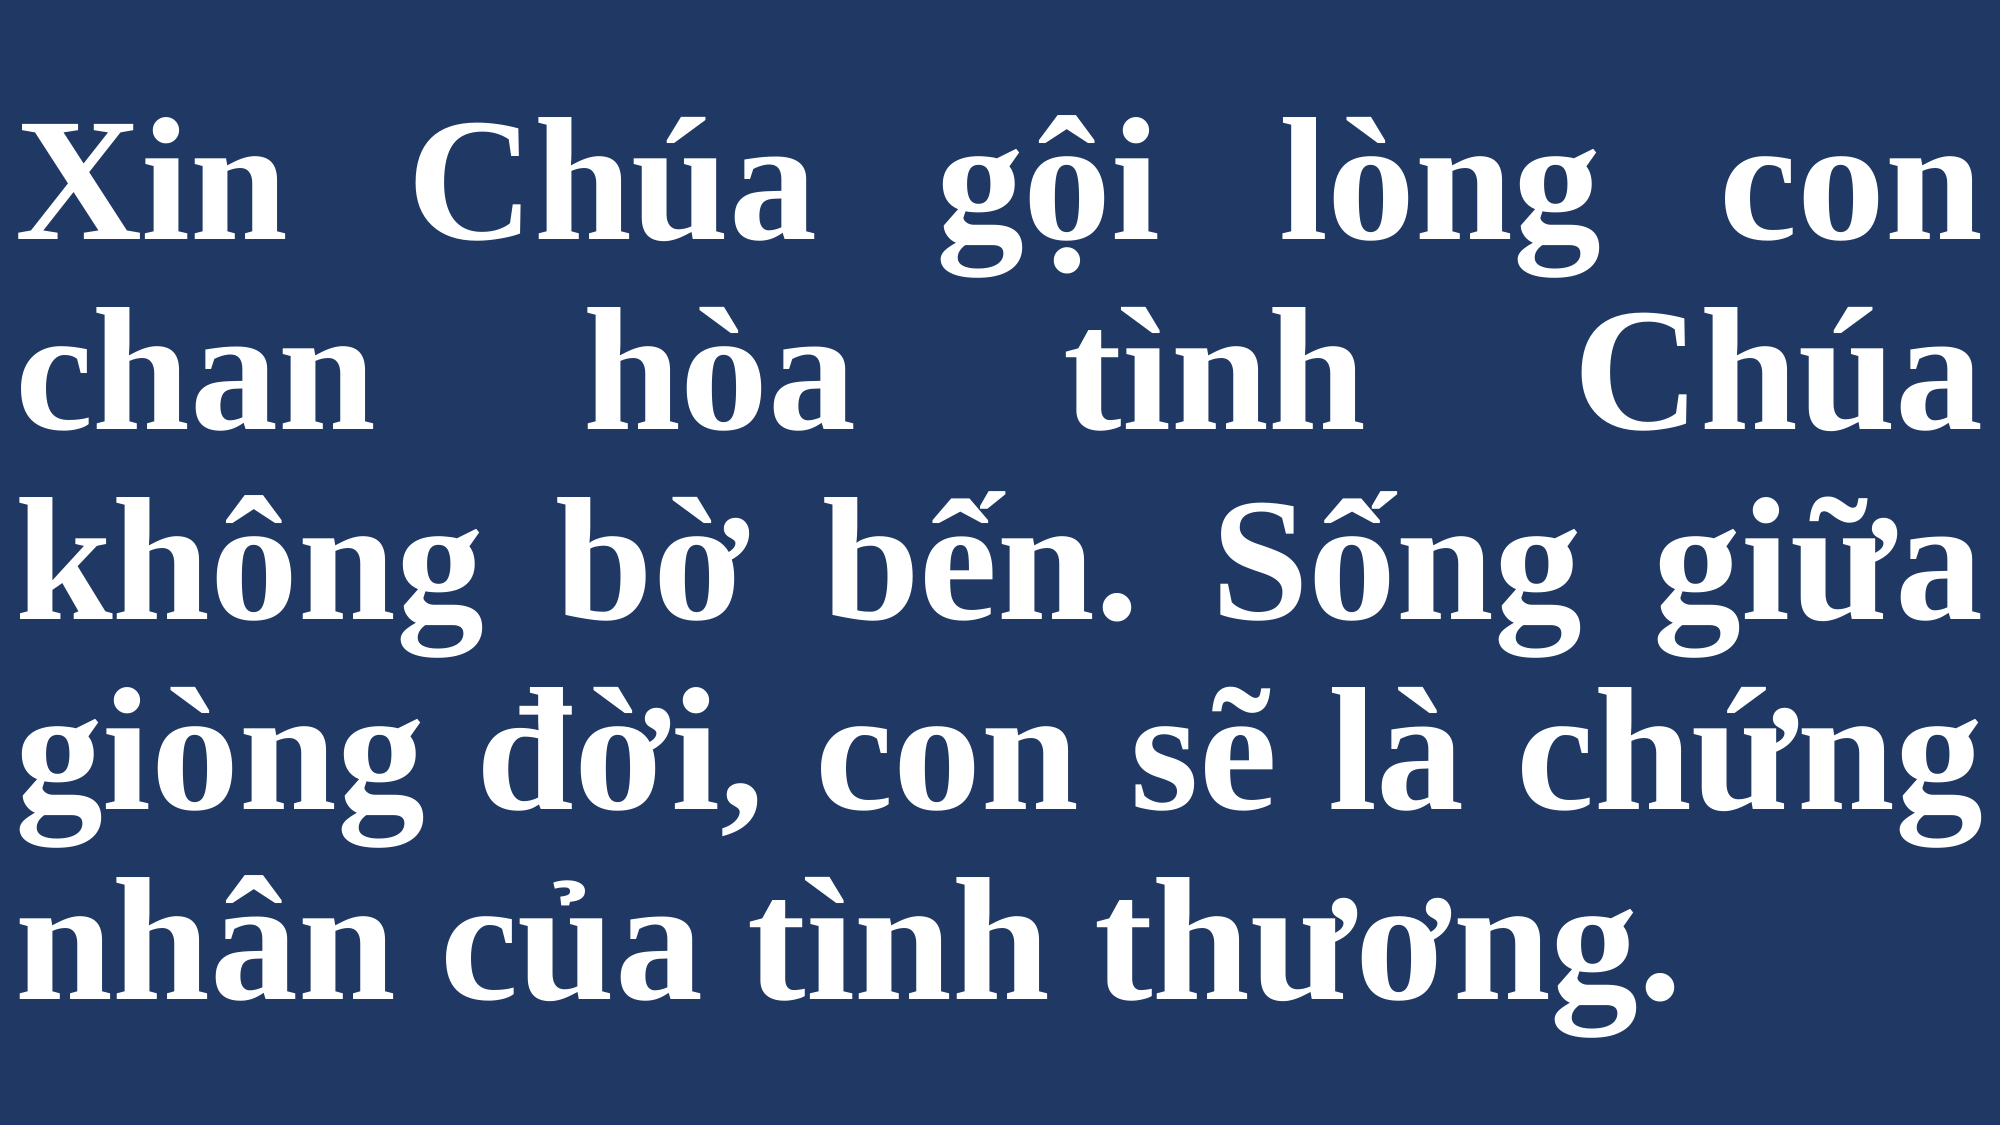

# Xin Chúa gội lòng con chan hòa tình Chúa không bờ bến. Sống giữa giòng đời, con sẽ là chứng nhân của tình thương.